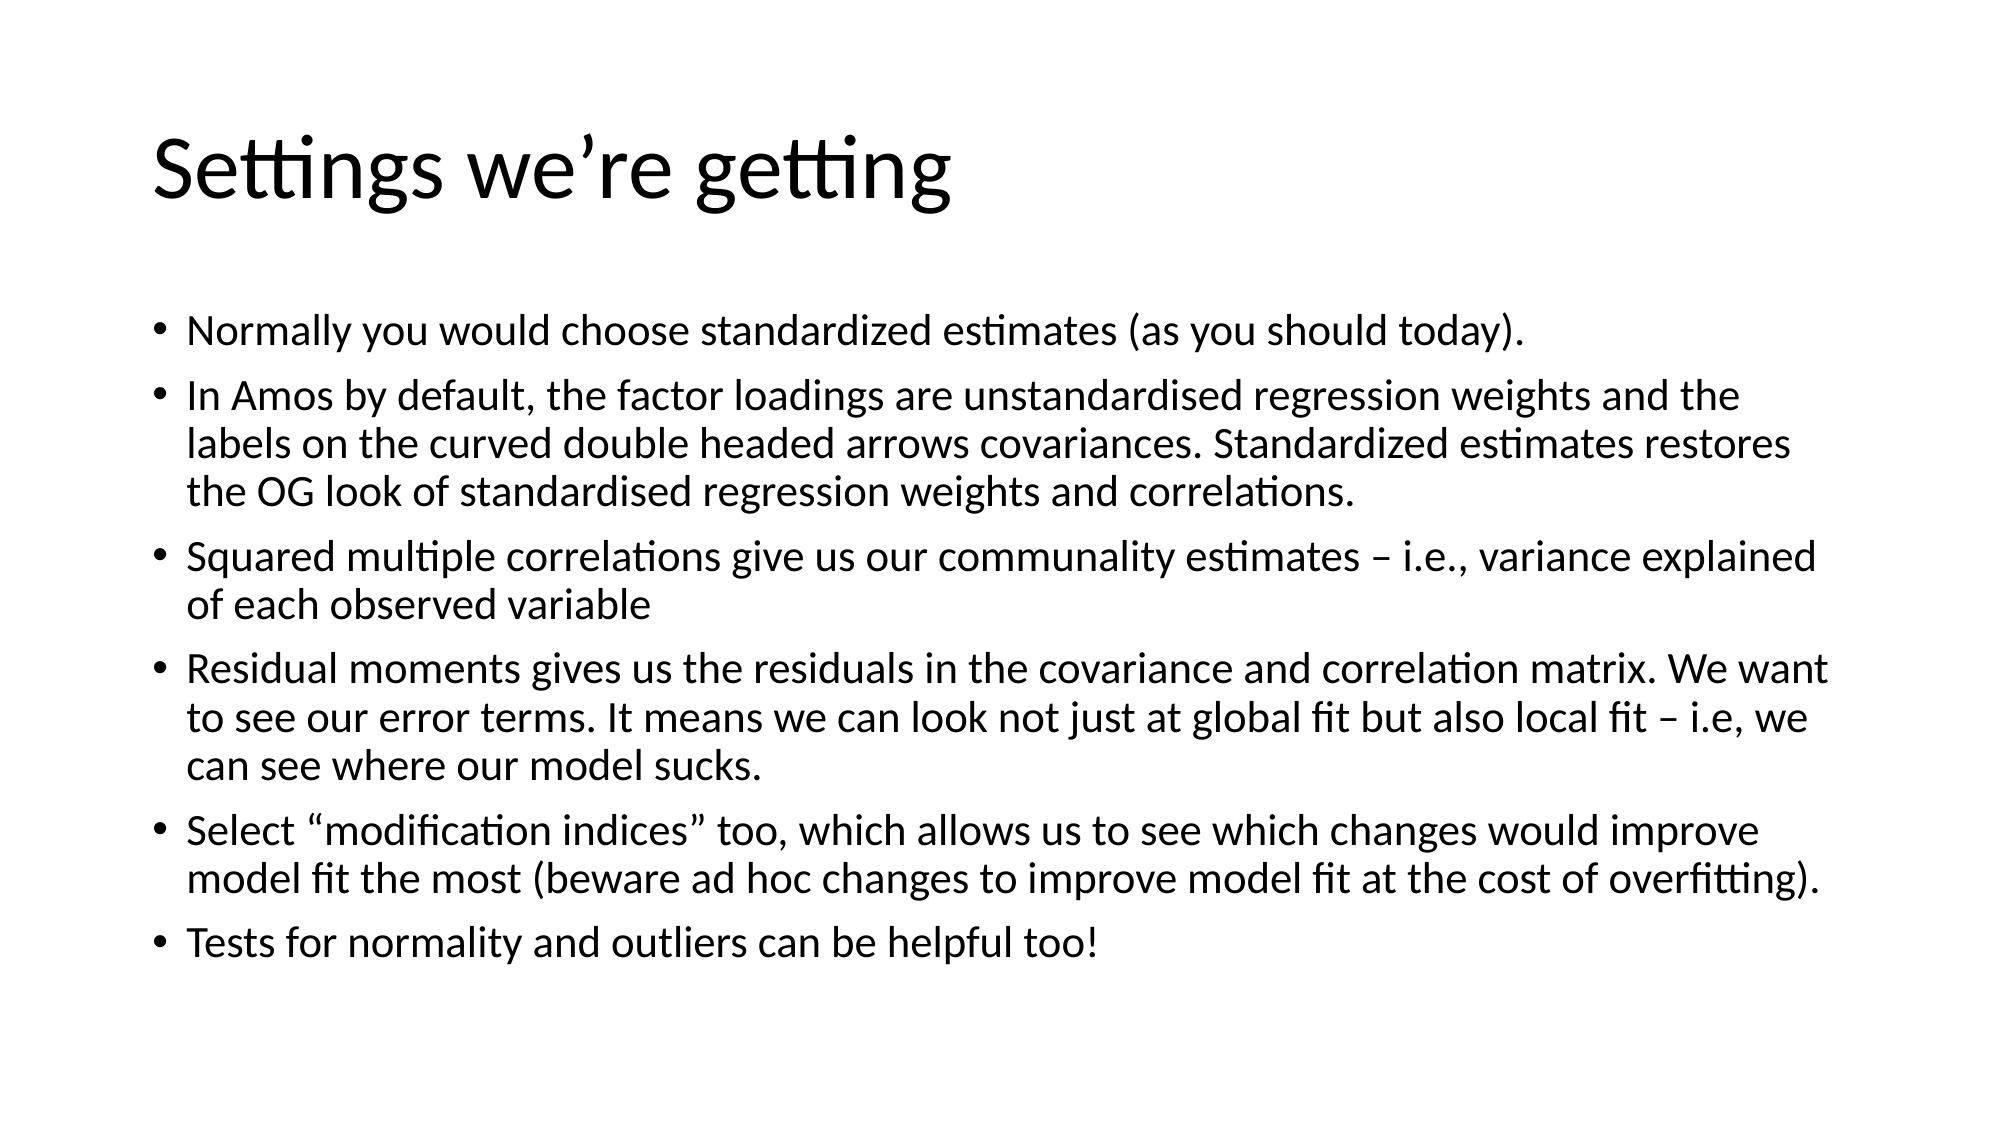

# Settings we’re getting
Normally you would choose standardized estimates (as you should today).
In Amos by default, the factor loadings are unstandardised regression weights and the labels on the curved double headed arrows covariances. Standardized estimates restores the OG look of standardised regression weights and correlations.
Squared multiple correlations give us our communality estimates – i.e., variance explained of each observed variable
Residual moments gives us the residuals in the covariance and correlation matrix. We want to see our error terms. It means we can look not just at global fit but also local fit – i.e, we can see where our model sucks.
Select “modification indices” too, which allows us to see which changes would improve model fit the most (beware ad hoc changes to improve model fit at the cost of overfitting).
Tests for normality and outliers can be helpful too!